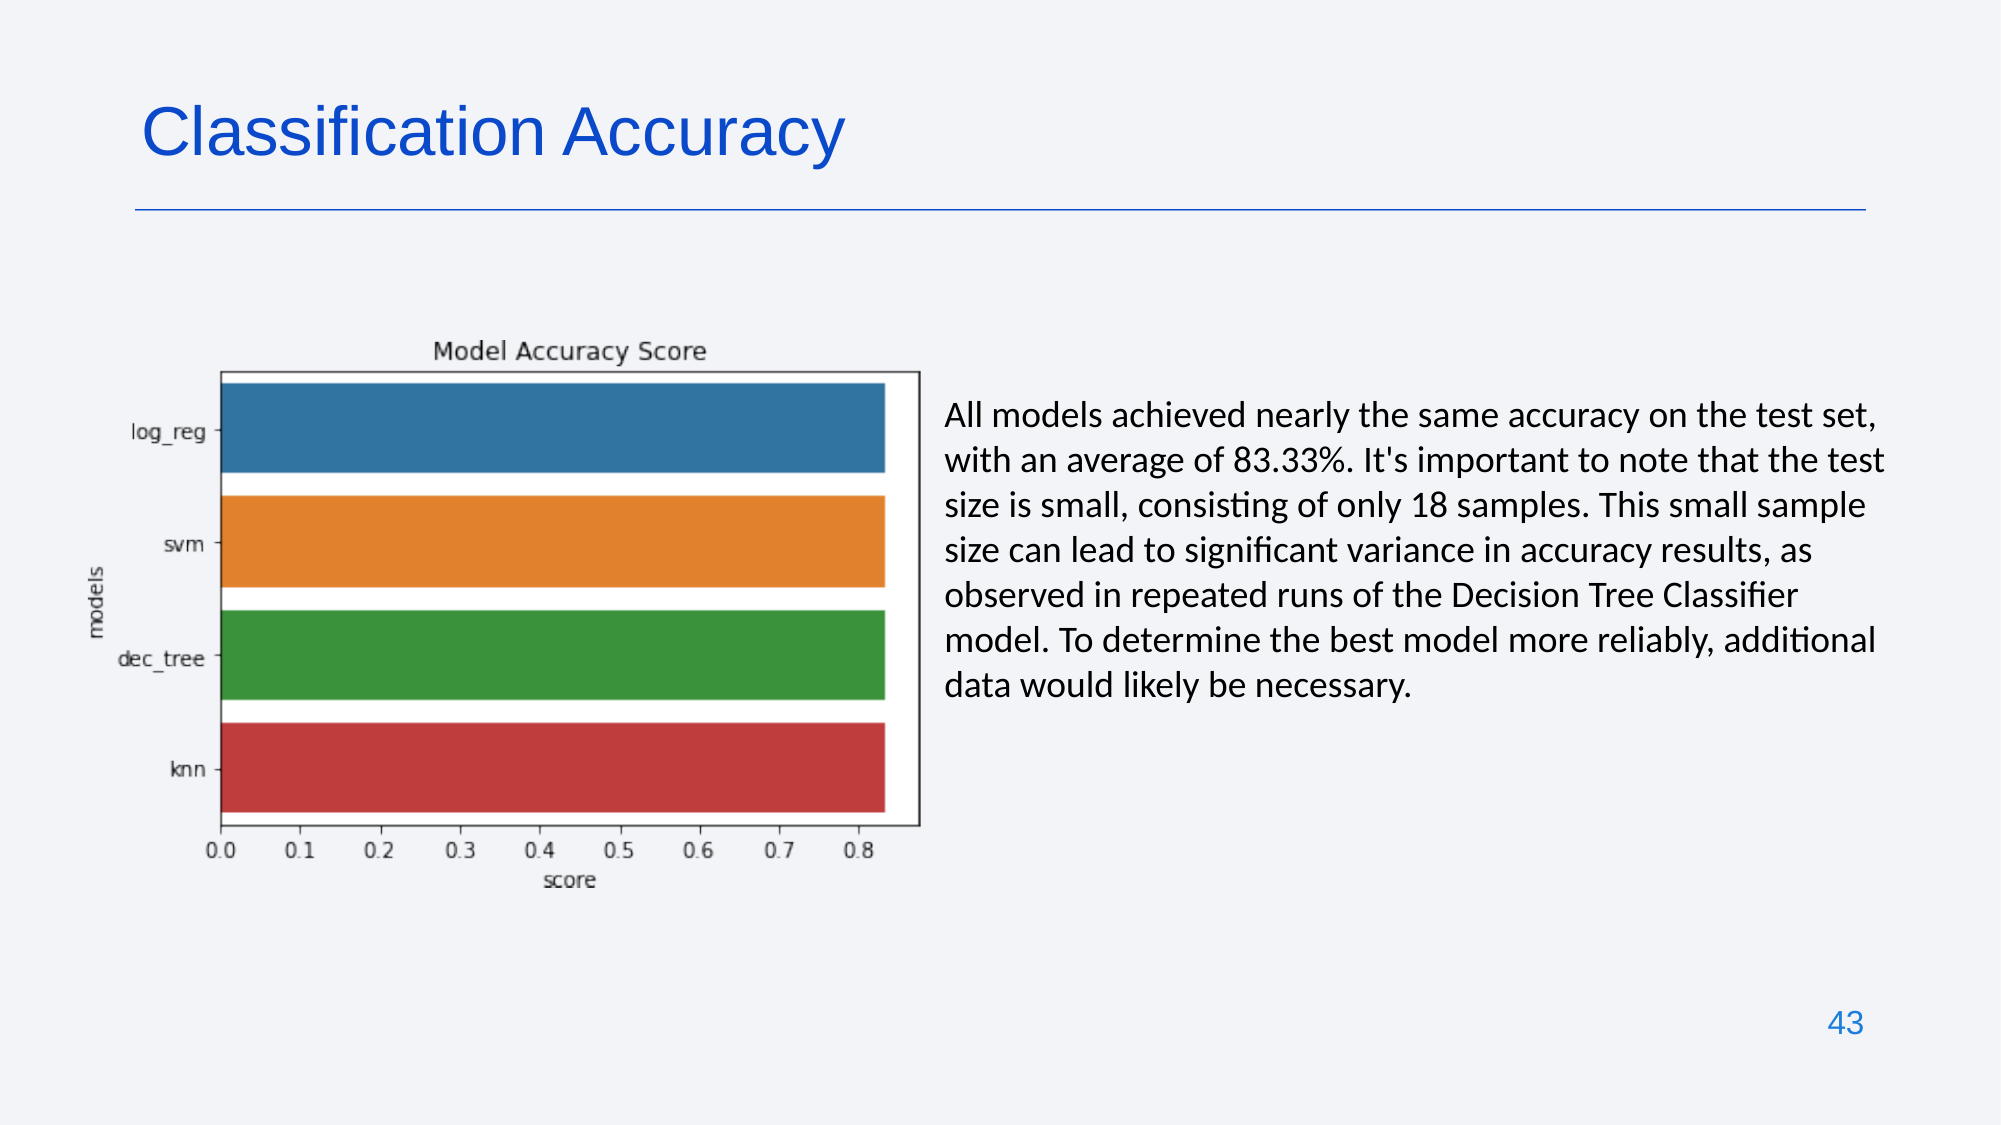

Classification Accuracy

All models achieved nearly the same accuracy on the test set, with an average of 83.33%. It's important to note that the test size is small, consisting of only 18 samples. This small sample size can lead to significant variance in accuracy results, as observed in repeated runs of the Decision Tree Classifier model. To determine the best model more reliably, additional data would likely be necessary.
43